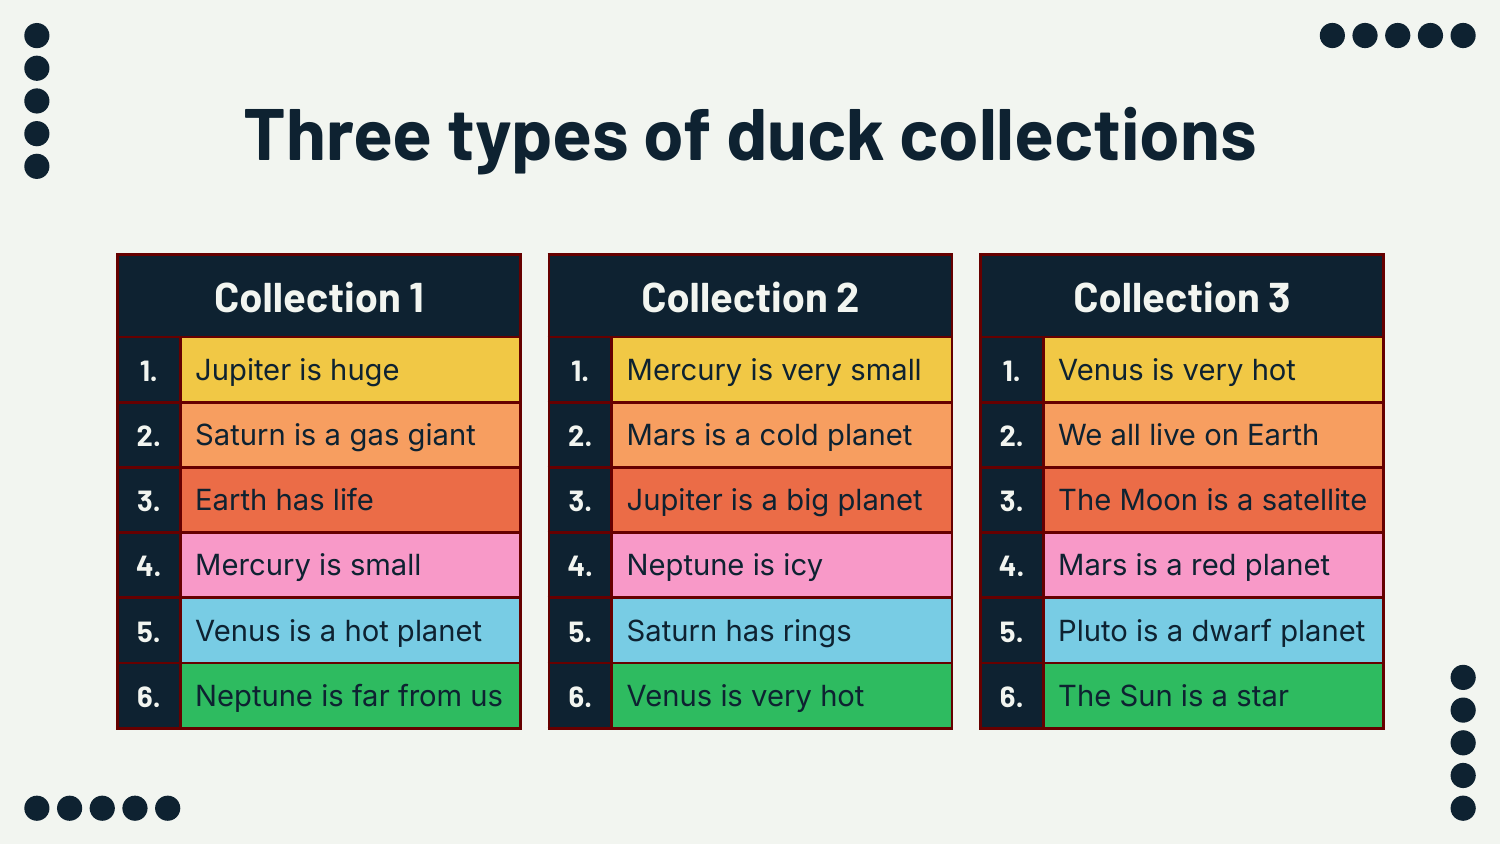

# Three types of duck collections
| Collection 1 |  |
| --- | --- |
| 1. | Jupiter is huge |
| 2. | Saturn is a gas giant |
| 3. | Earth has life |
| 4. | Mercury is small |
| 5. | Venus is a hot planet |
| 6. | Neptune is far from us |
| Collection 2 |  |
| --- | --- |
| 1. | Mercury is very small |
| 2. | Mars is a cold planet |
| 3. | Jupiter is a big planet |
| 4. | Neptune is icy |
| 5. | Saturn has rings |
| 6. | Venus is very hot |
| Collection 3 |  |
| --- | --- |
| 1. | Venus is very hot |
| 2. | We all live on Earth |
| 3. | The Moon is a satellite |
| 4. | Mars is a red planet |
| 5. | Pluto is a dwarf planet |
| 6. | The Sun is a star |